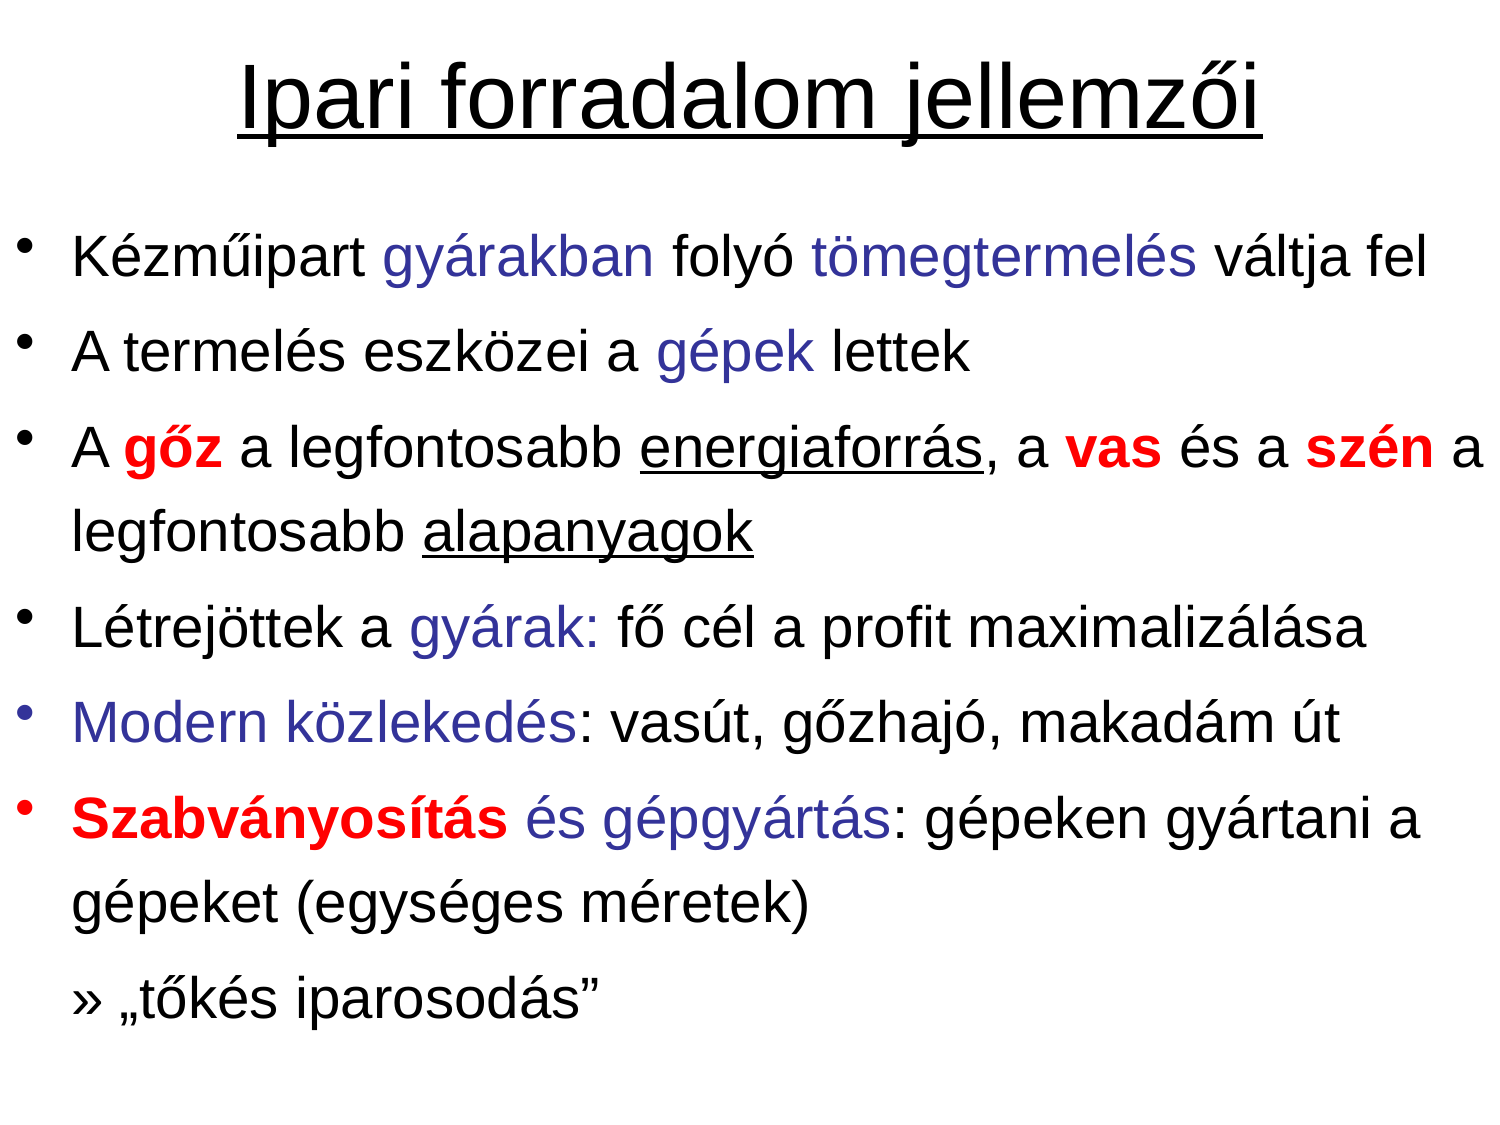

# Ipari forradalom jellemzői
Kézműipart gyárakban folyó tömegtermelés váltja fel
A termelés eszközei a gépek lettek
A gőz a legfontosabb energiaforrás, a vas és a szén a legfontosabb alapanyagok
Létrejöttek a gyárak: fő cél a profit maximalizálása
Modern közlekedés: vasút, gőzhajó, makadám út
Szabványosítás és gépgyártás: gépeken gyártani a gépeket (egységes méretek)
	» „tőkés iparosodás”